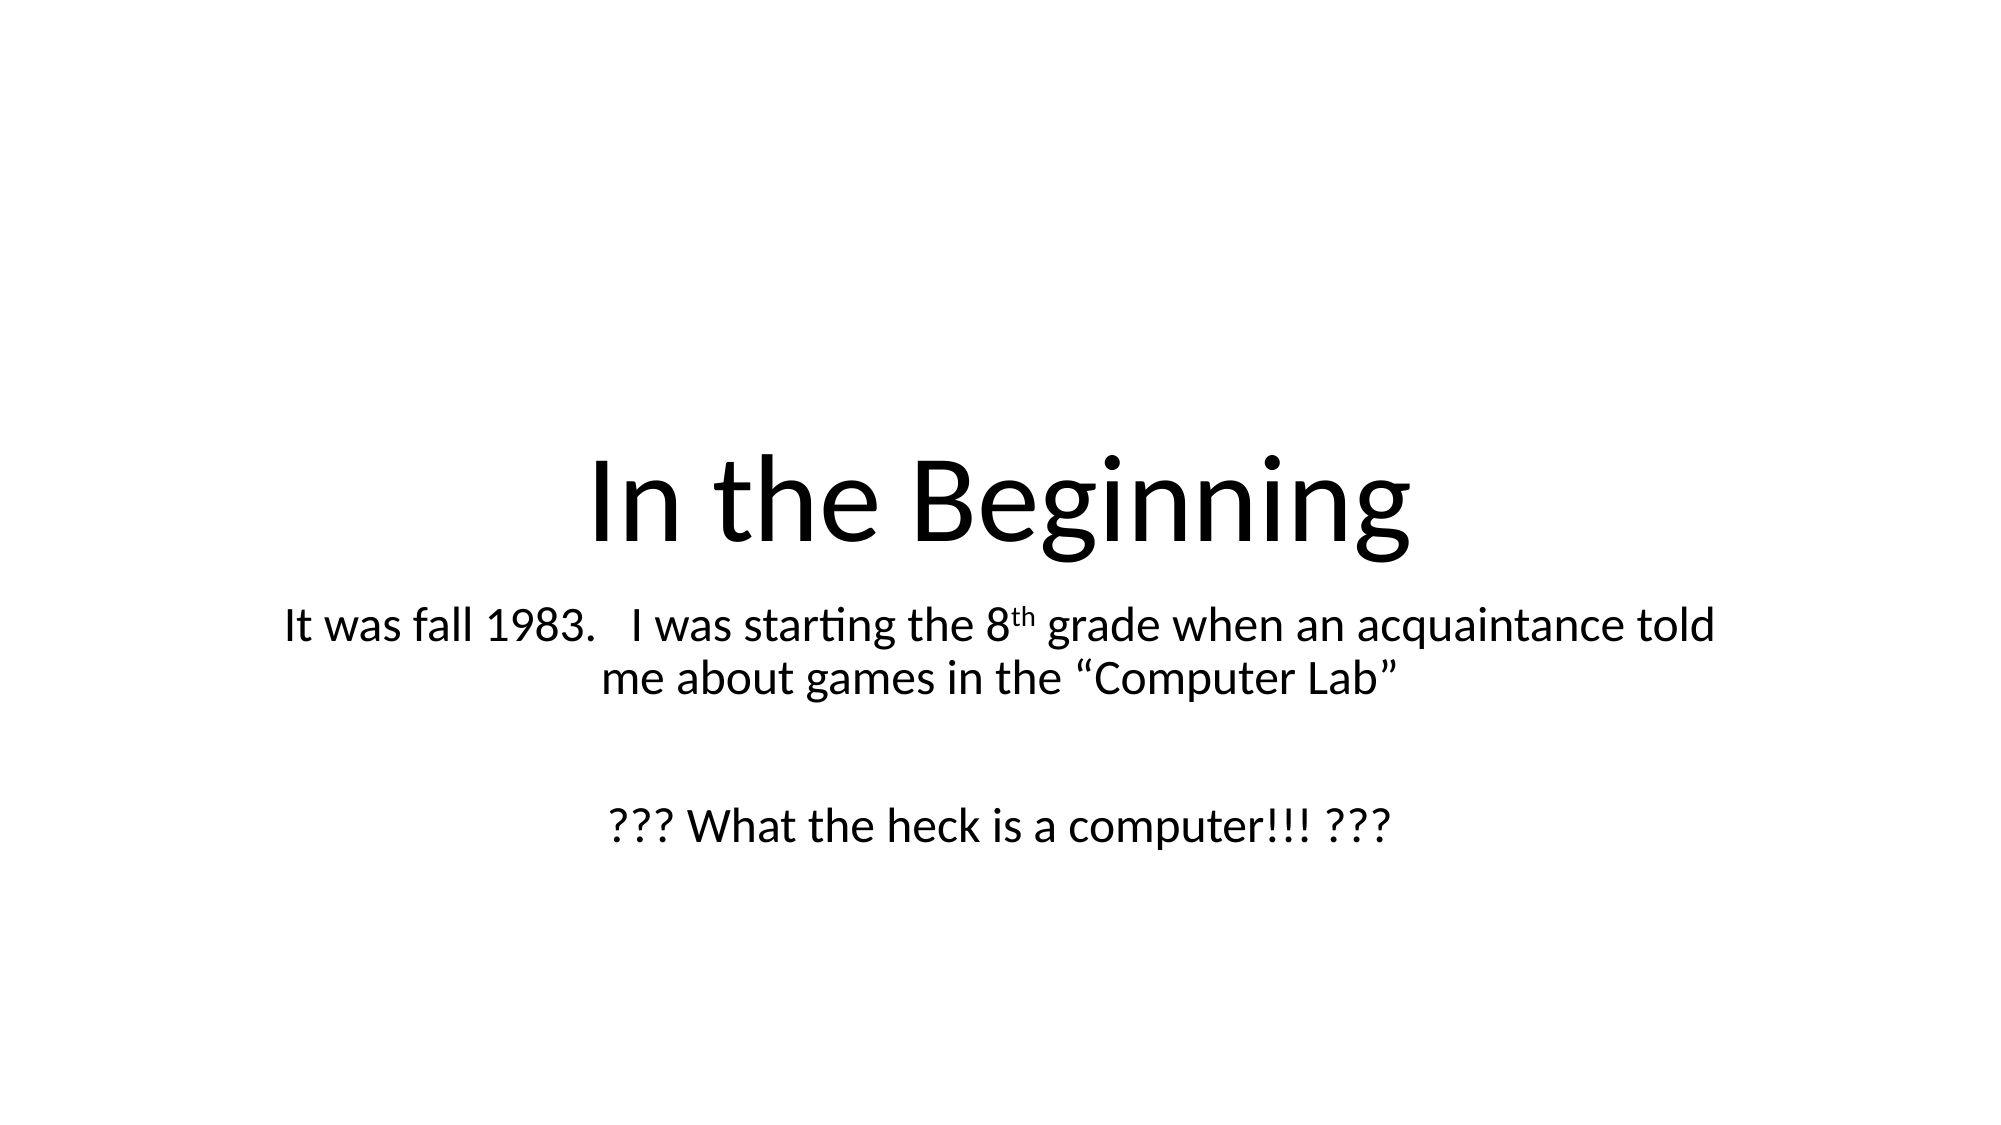

# In the Beginning
It was fall 1983.   I was starting the 8th grade when an acquaintance told me about games in the “Computer Lab”

??? What the heck is a computer!!! ???